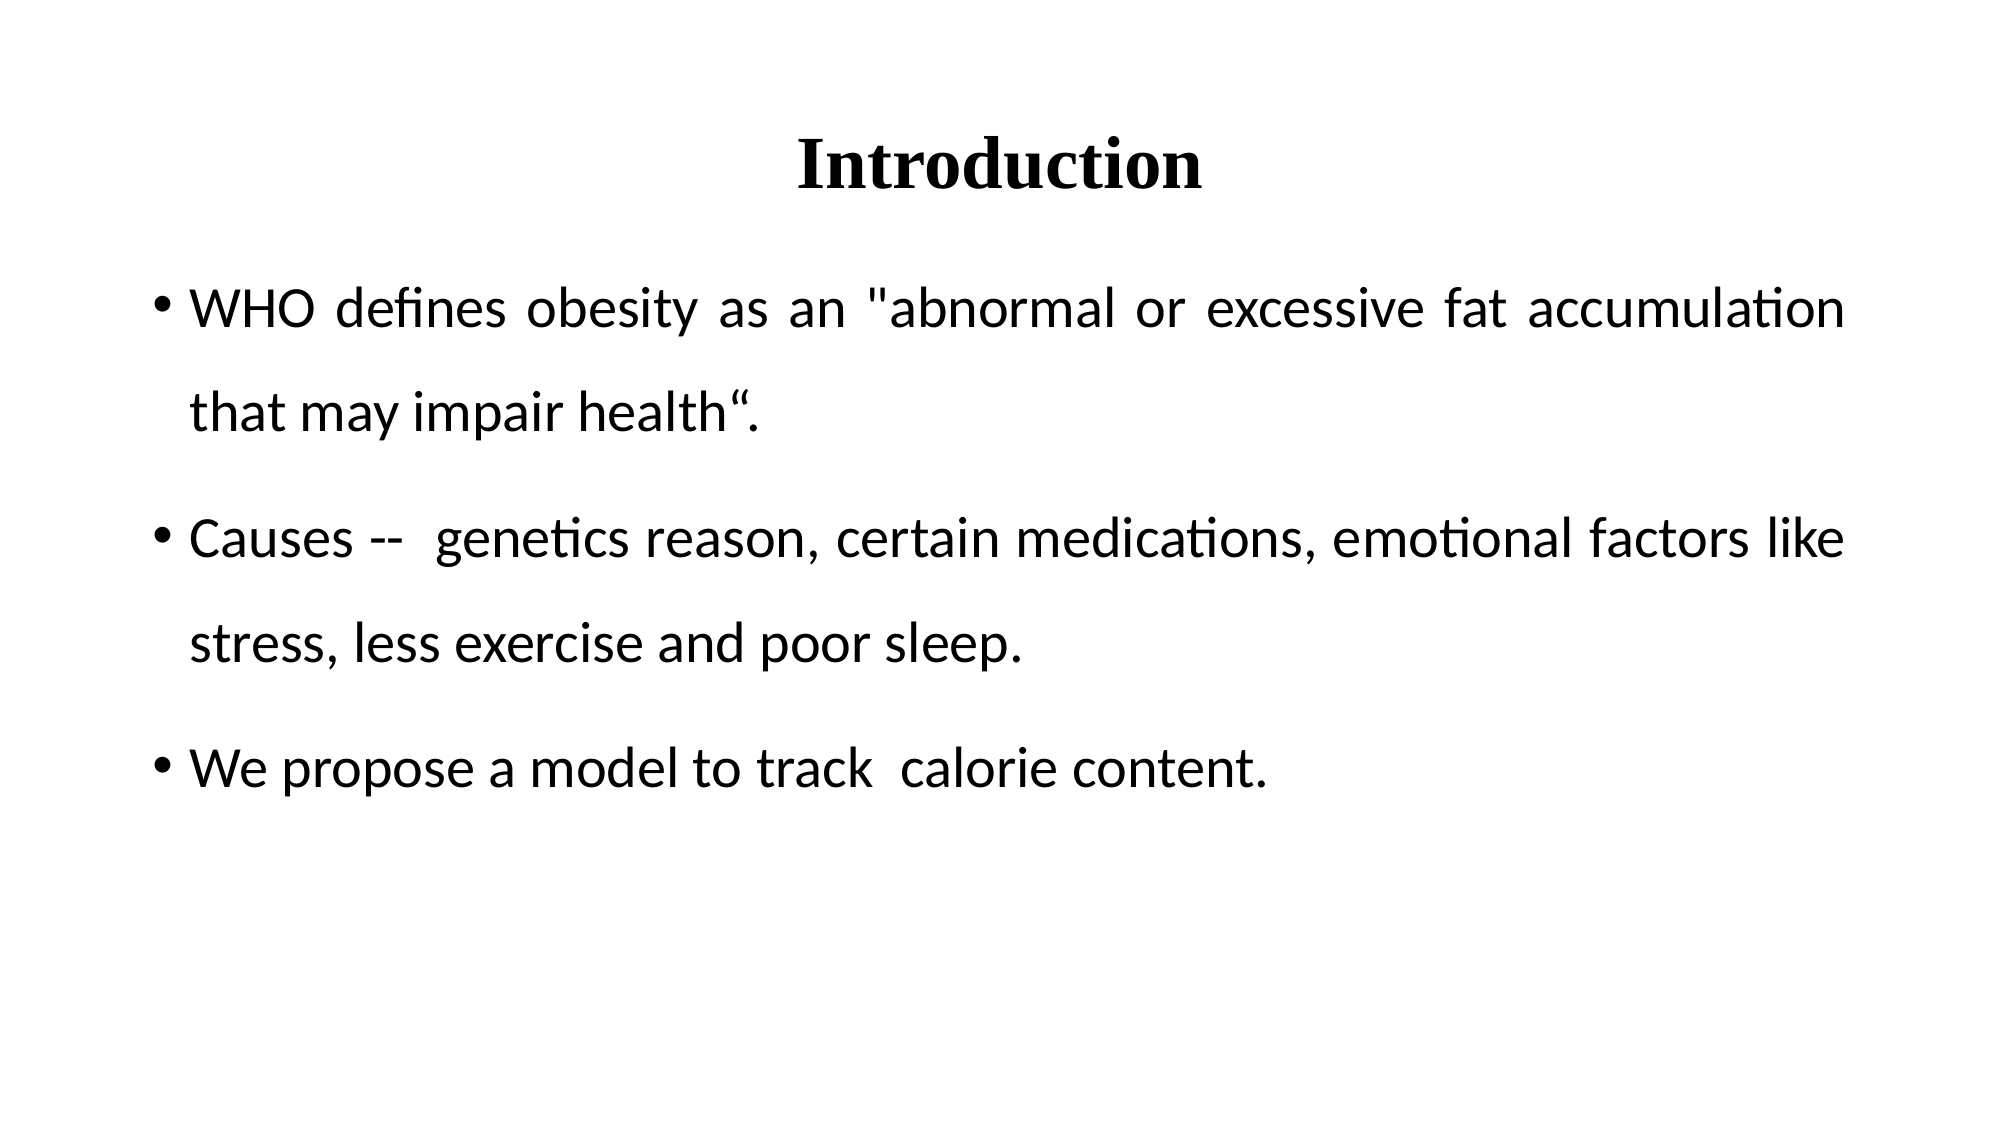

# Introduction
WHO defines obesity as an "abnormal or excessive fat accumulation that may impair health“.
Causes --  genetics reason, certain medications, emotional factors like stress, less exercise and poor sleep.
We propose a model to track  calorie content.